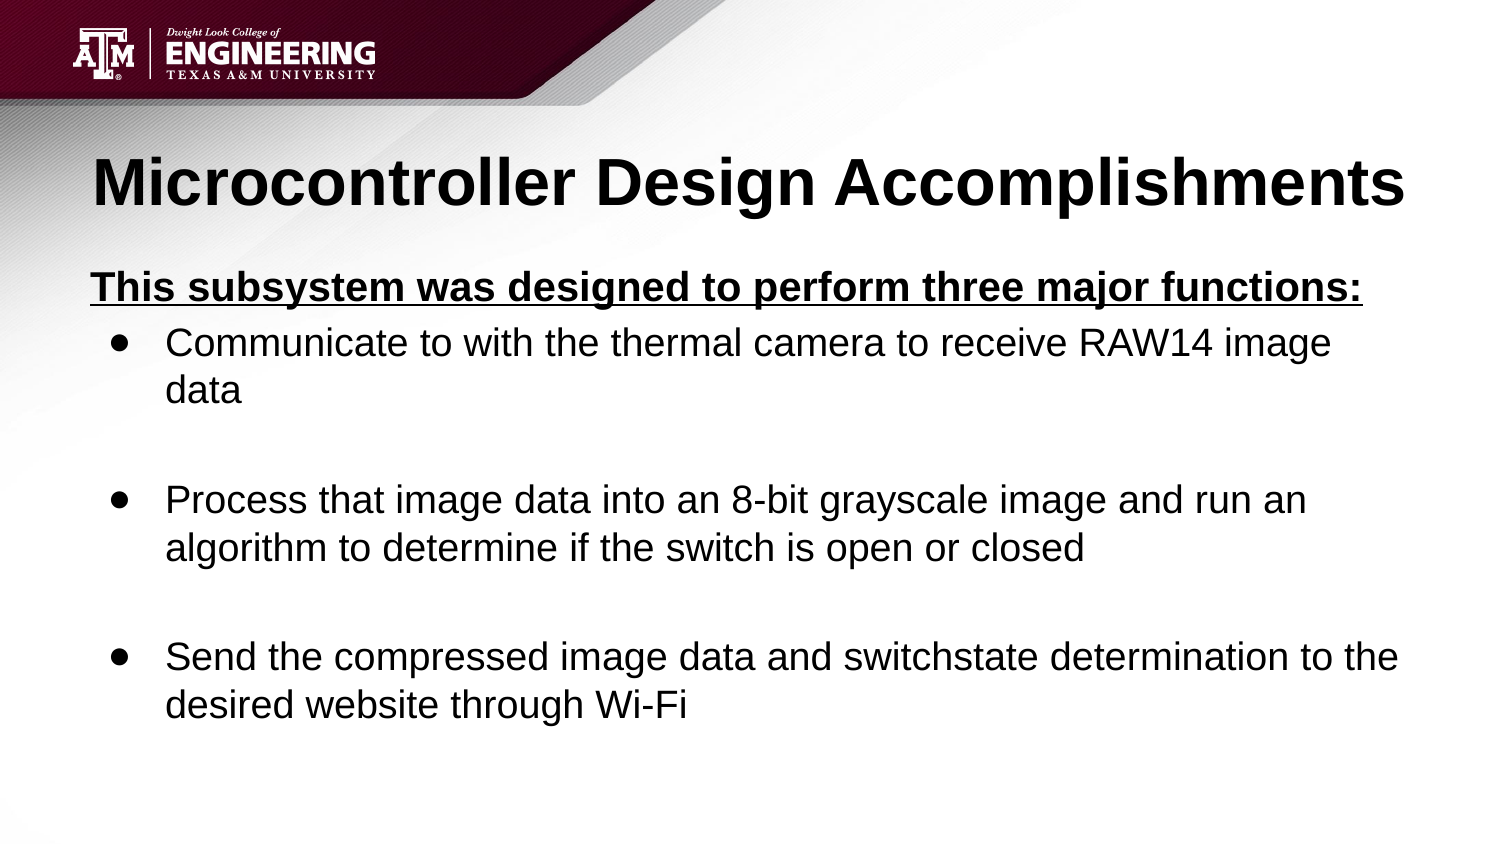

# Microcontroller Design Accomplishments
This subsystem was designed to perform three major functions:
Communicate to with the thermal camera to receive RAW14 image data

Process that image data into an 8-bit grayscale image and run an algorithm to determine if the switch is open or closed

Send the compressed image data and switchstate determination to the desired website through Wi-Fi